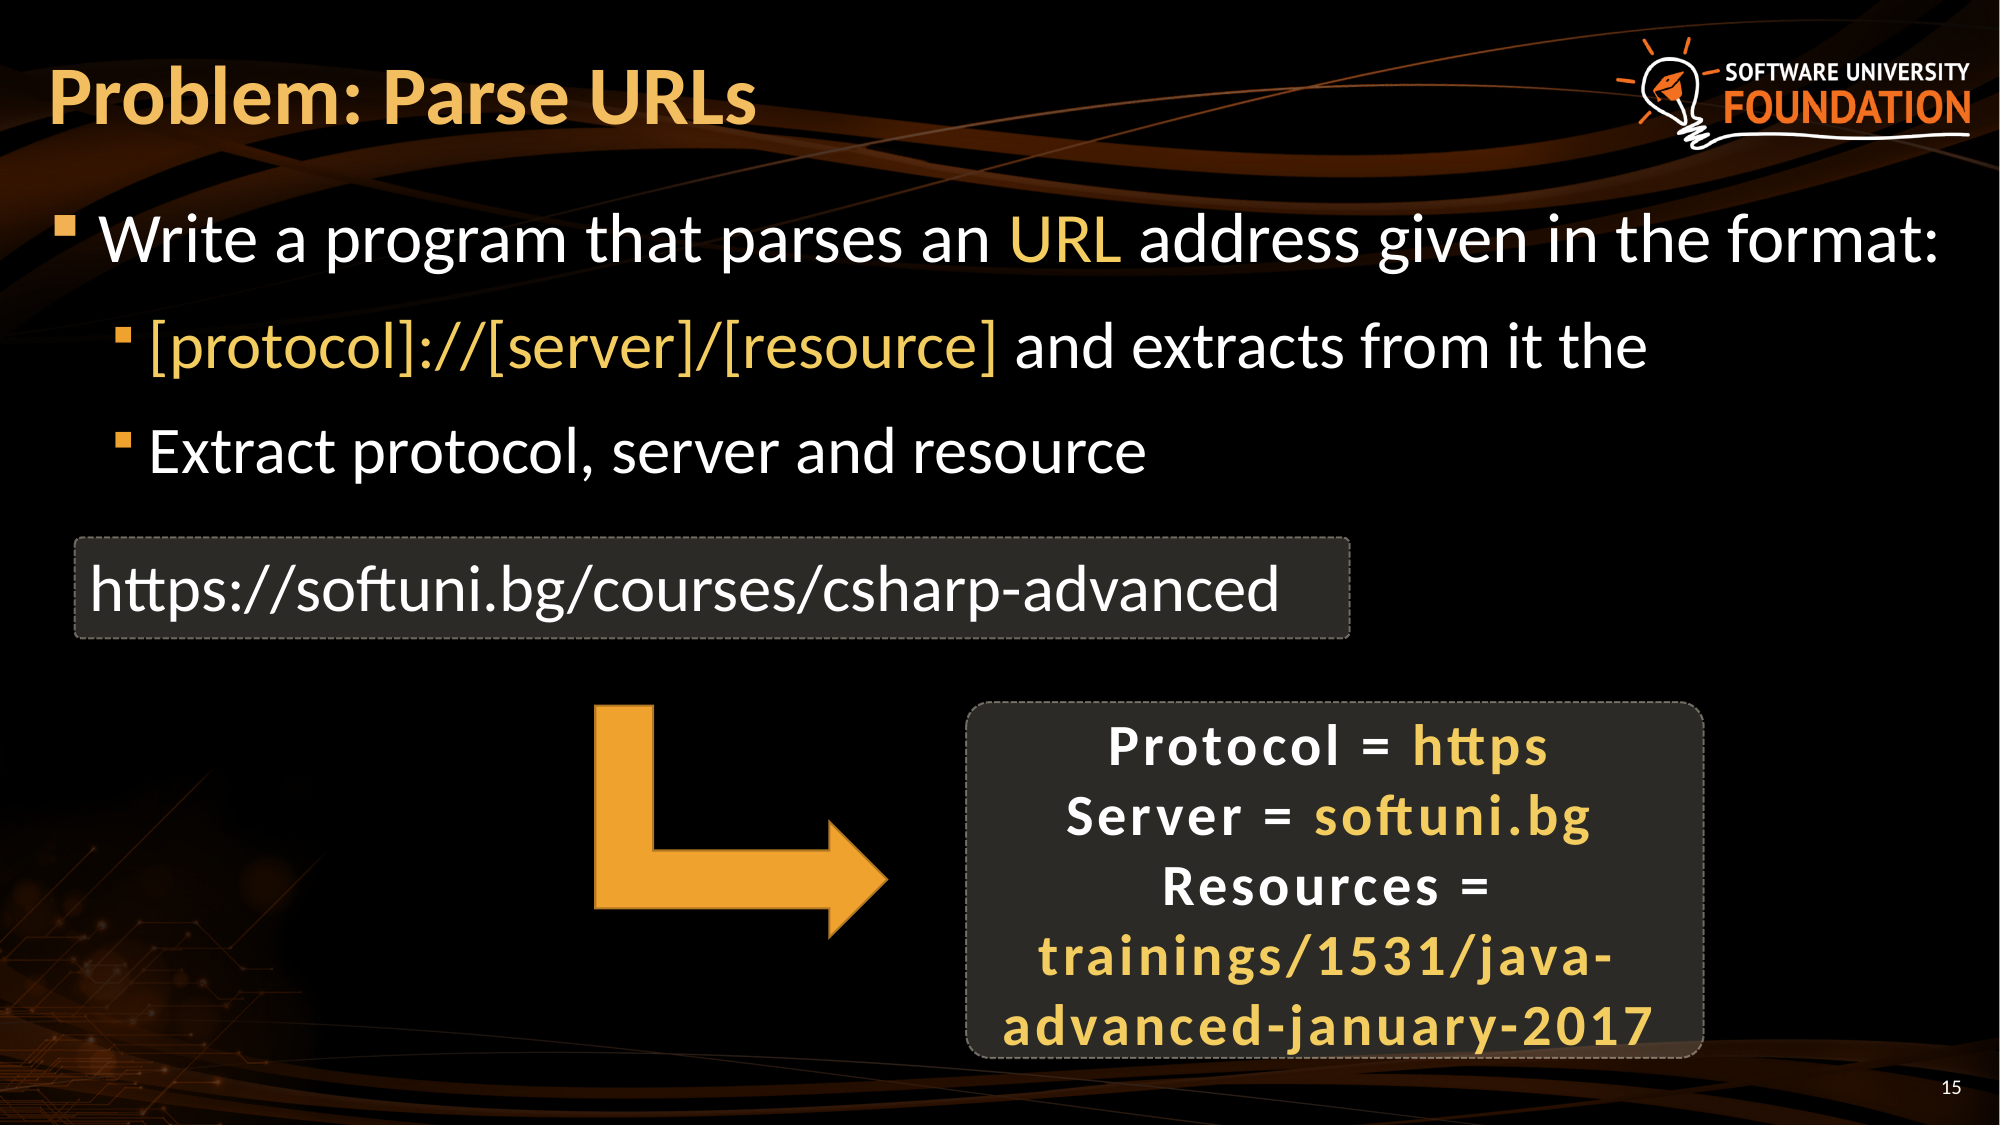

# Problem: Parse URLs
Write a program that parses an URL address given in the format:
[protocol]://[server]/[resource] and extracts from it the
Extract protocol, server and resource
https://softuni.bg/courses/csharp-advanced

Protocol = https
Server = softuni.bg
Resources = trainings/1531/java-advanced-january-2017

15